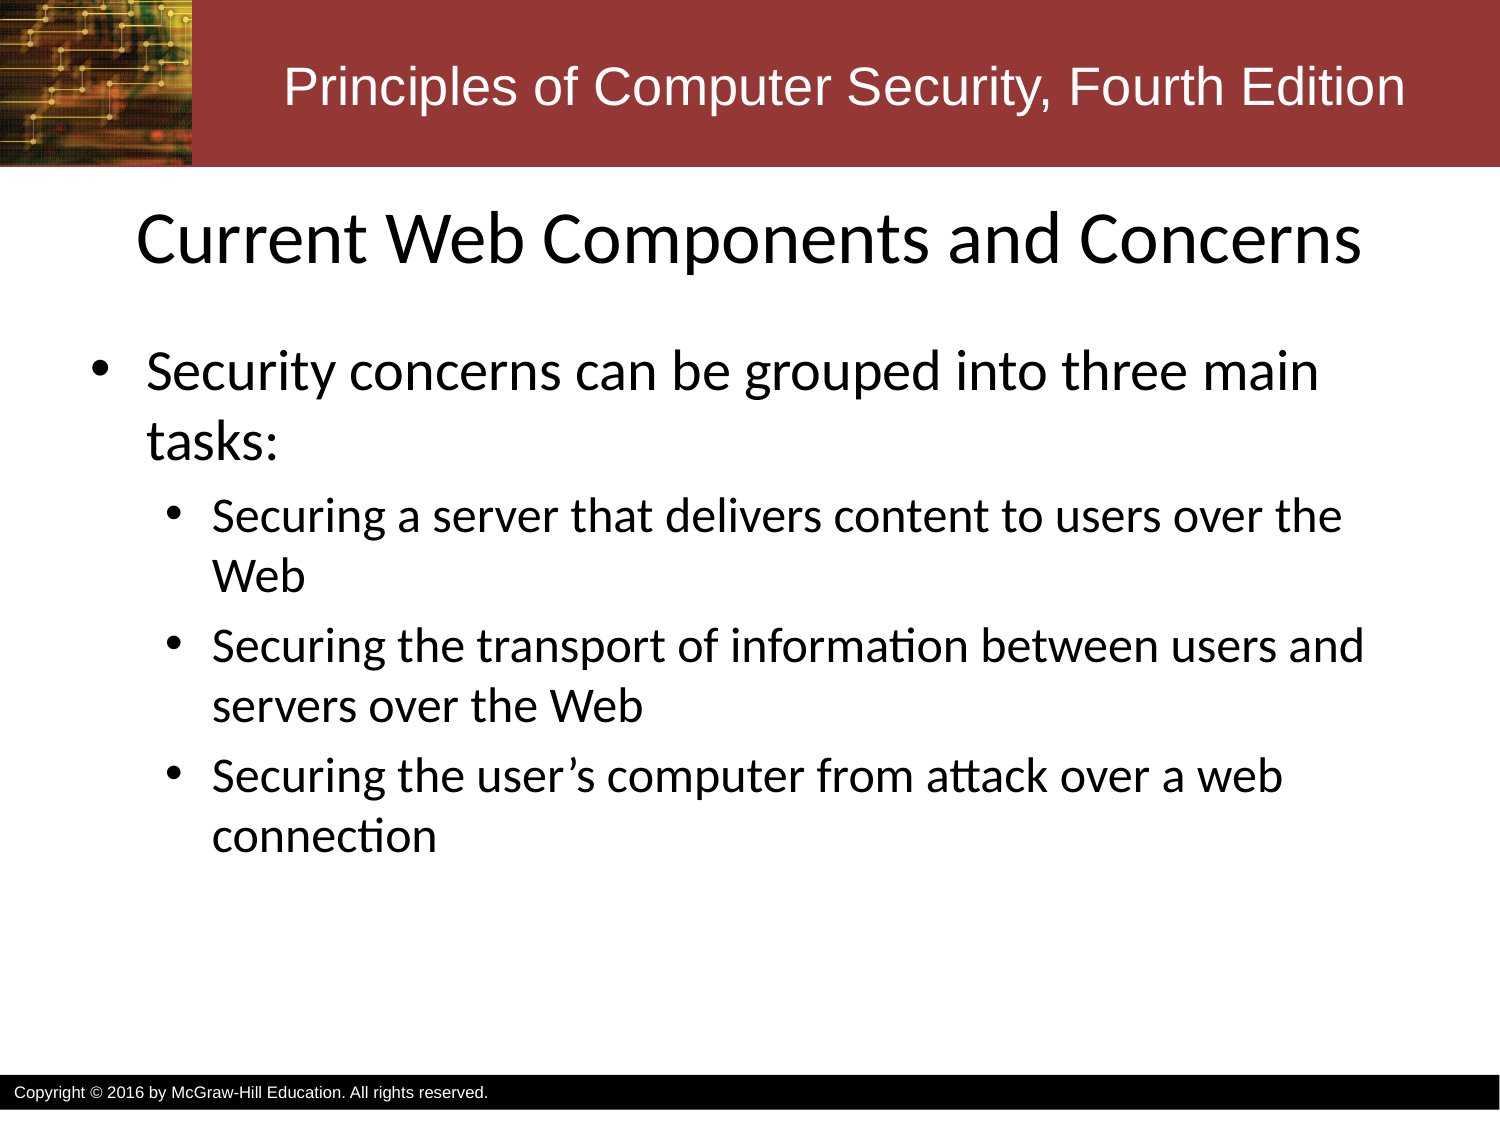

# Current Web Components and Concerns
Security concerns can be grouped into three main tasks:
Securing a server that delivers content to users over the Web
Securing the transport of information between users and servers over the Web
Securing the user’s computer from attack over a web connection